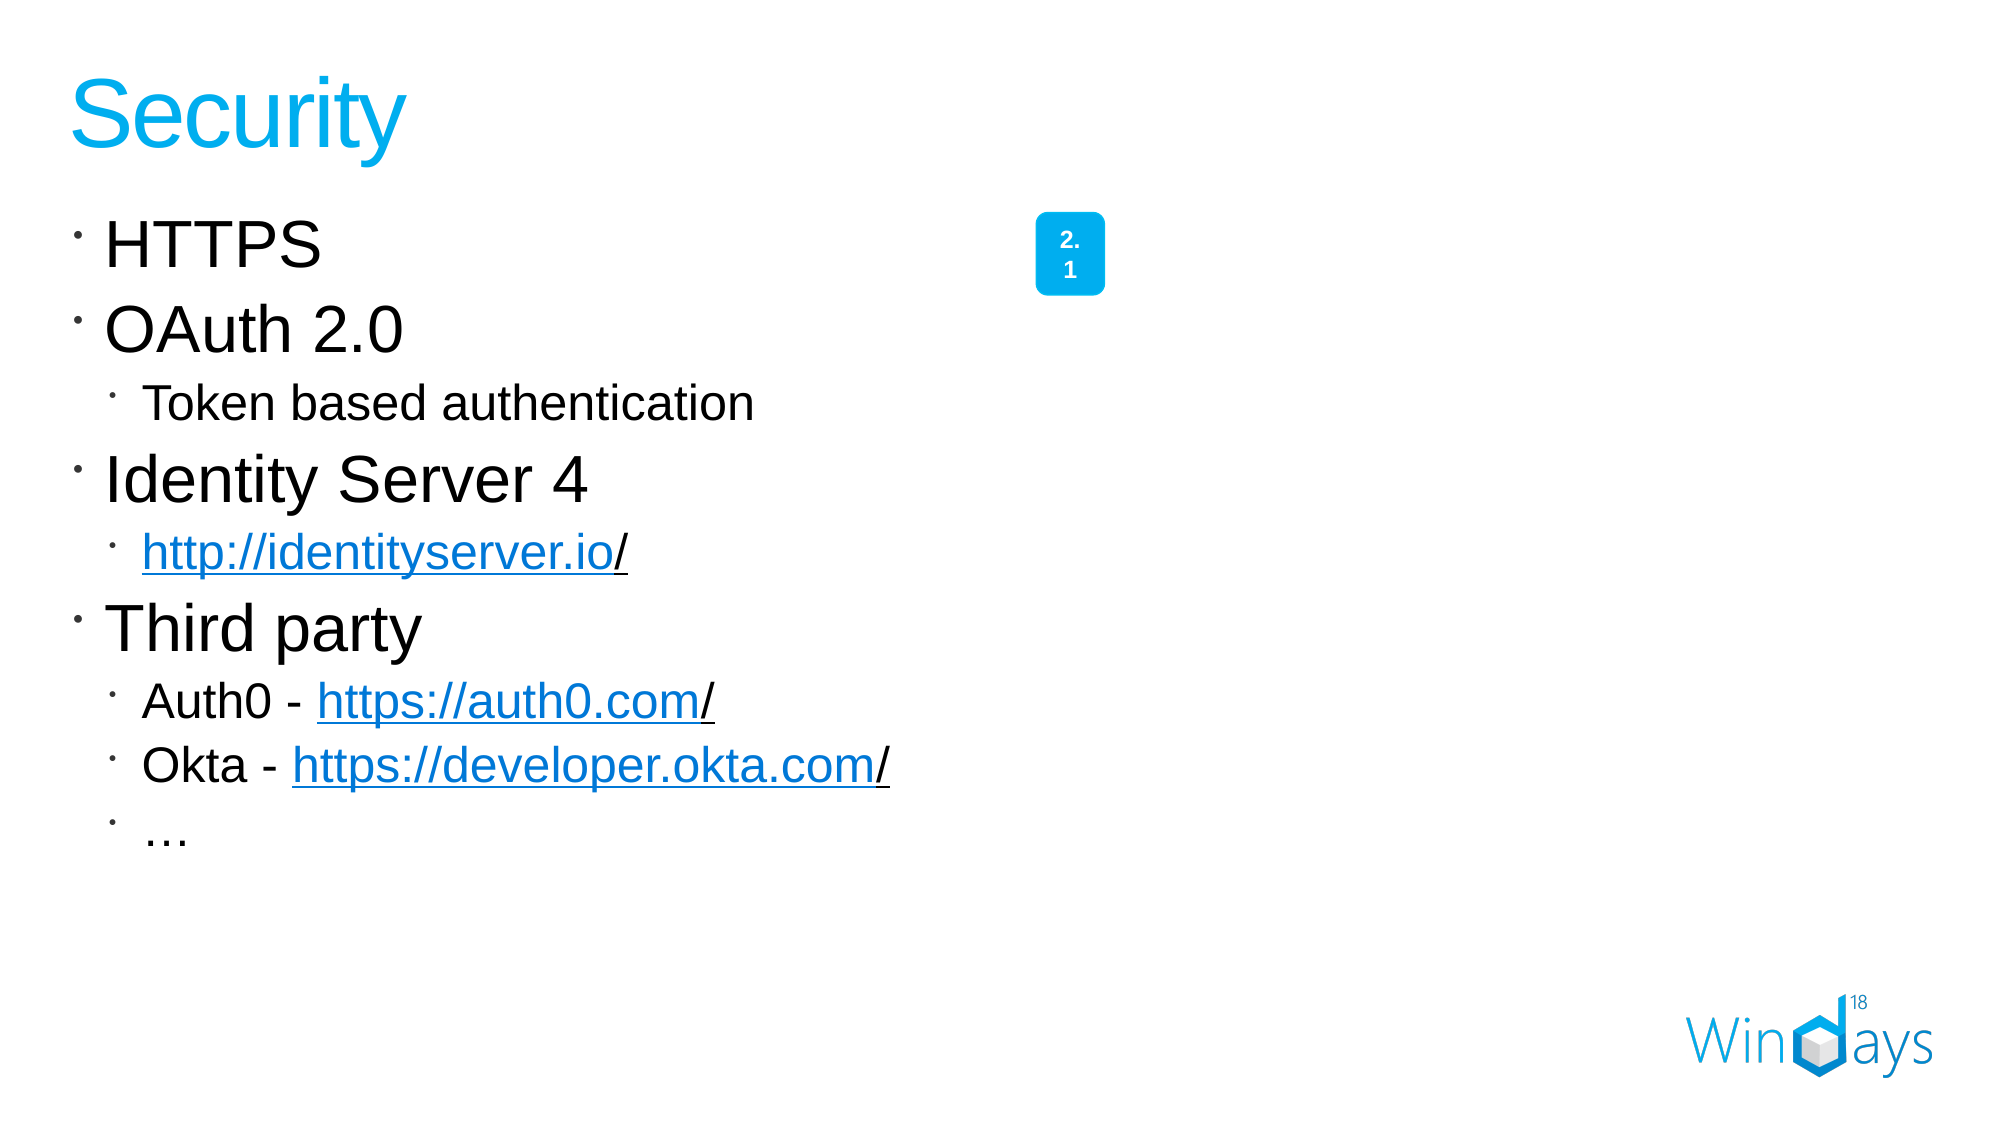

# Security
HTTPS
OAuth 2.0
Token based authentication
Identity Server 4
http://identityserver.io/
Third party
Auth0 - https://auth0.com/
Okta - https://developer.okta.com/
…
2.1